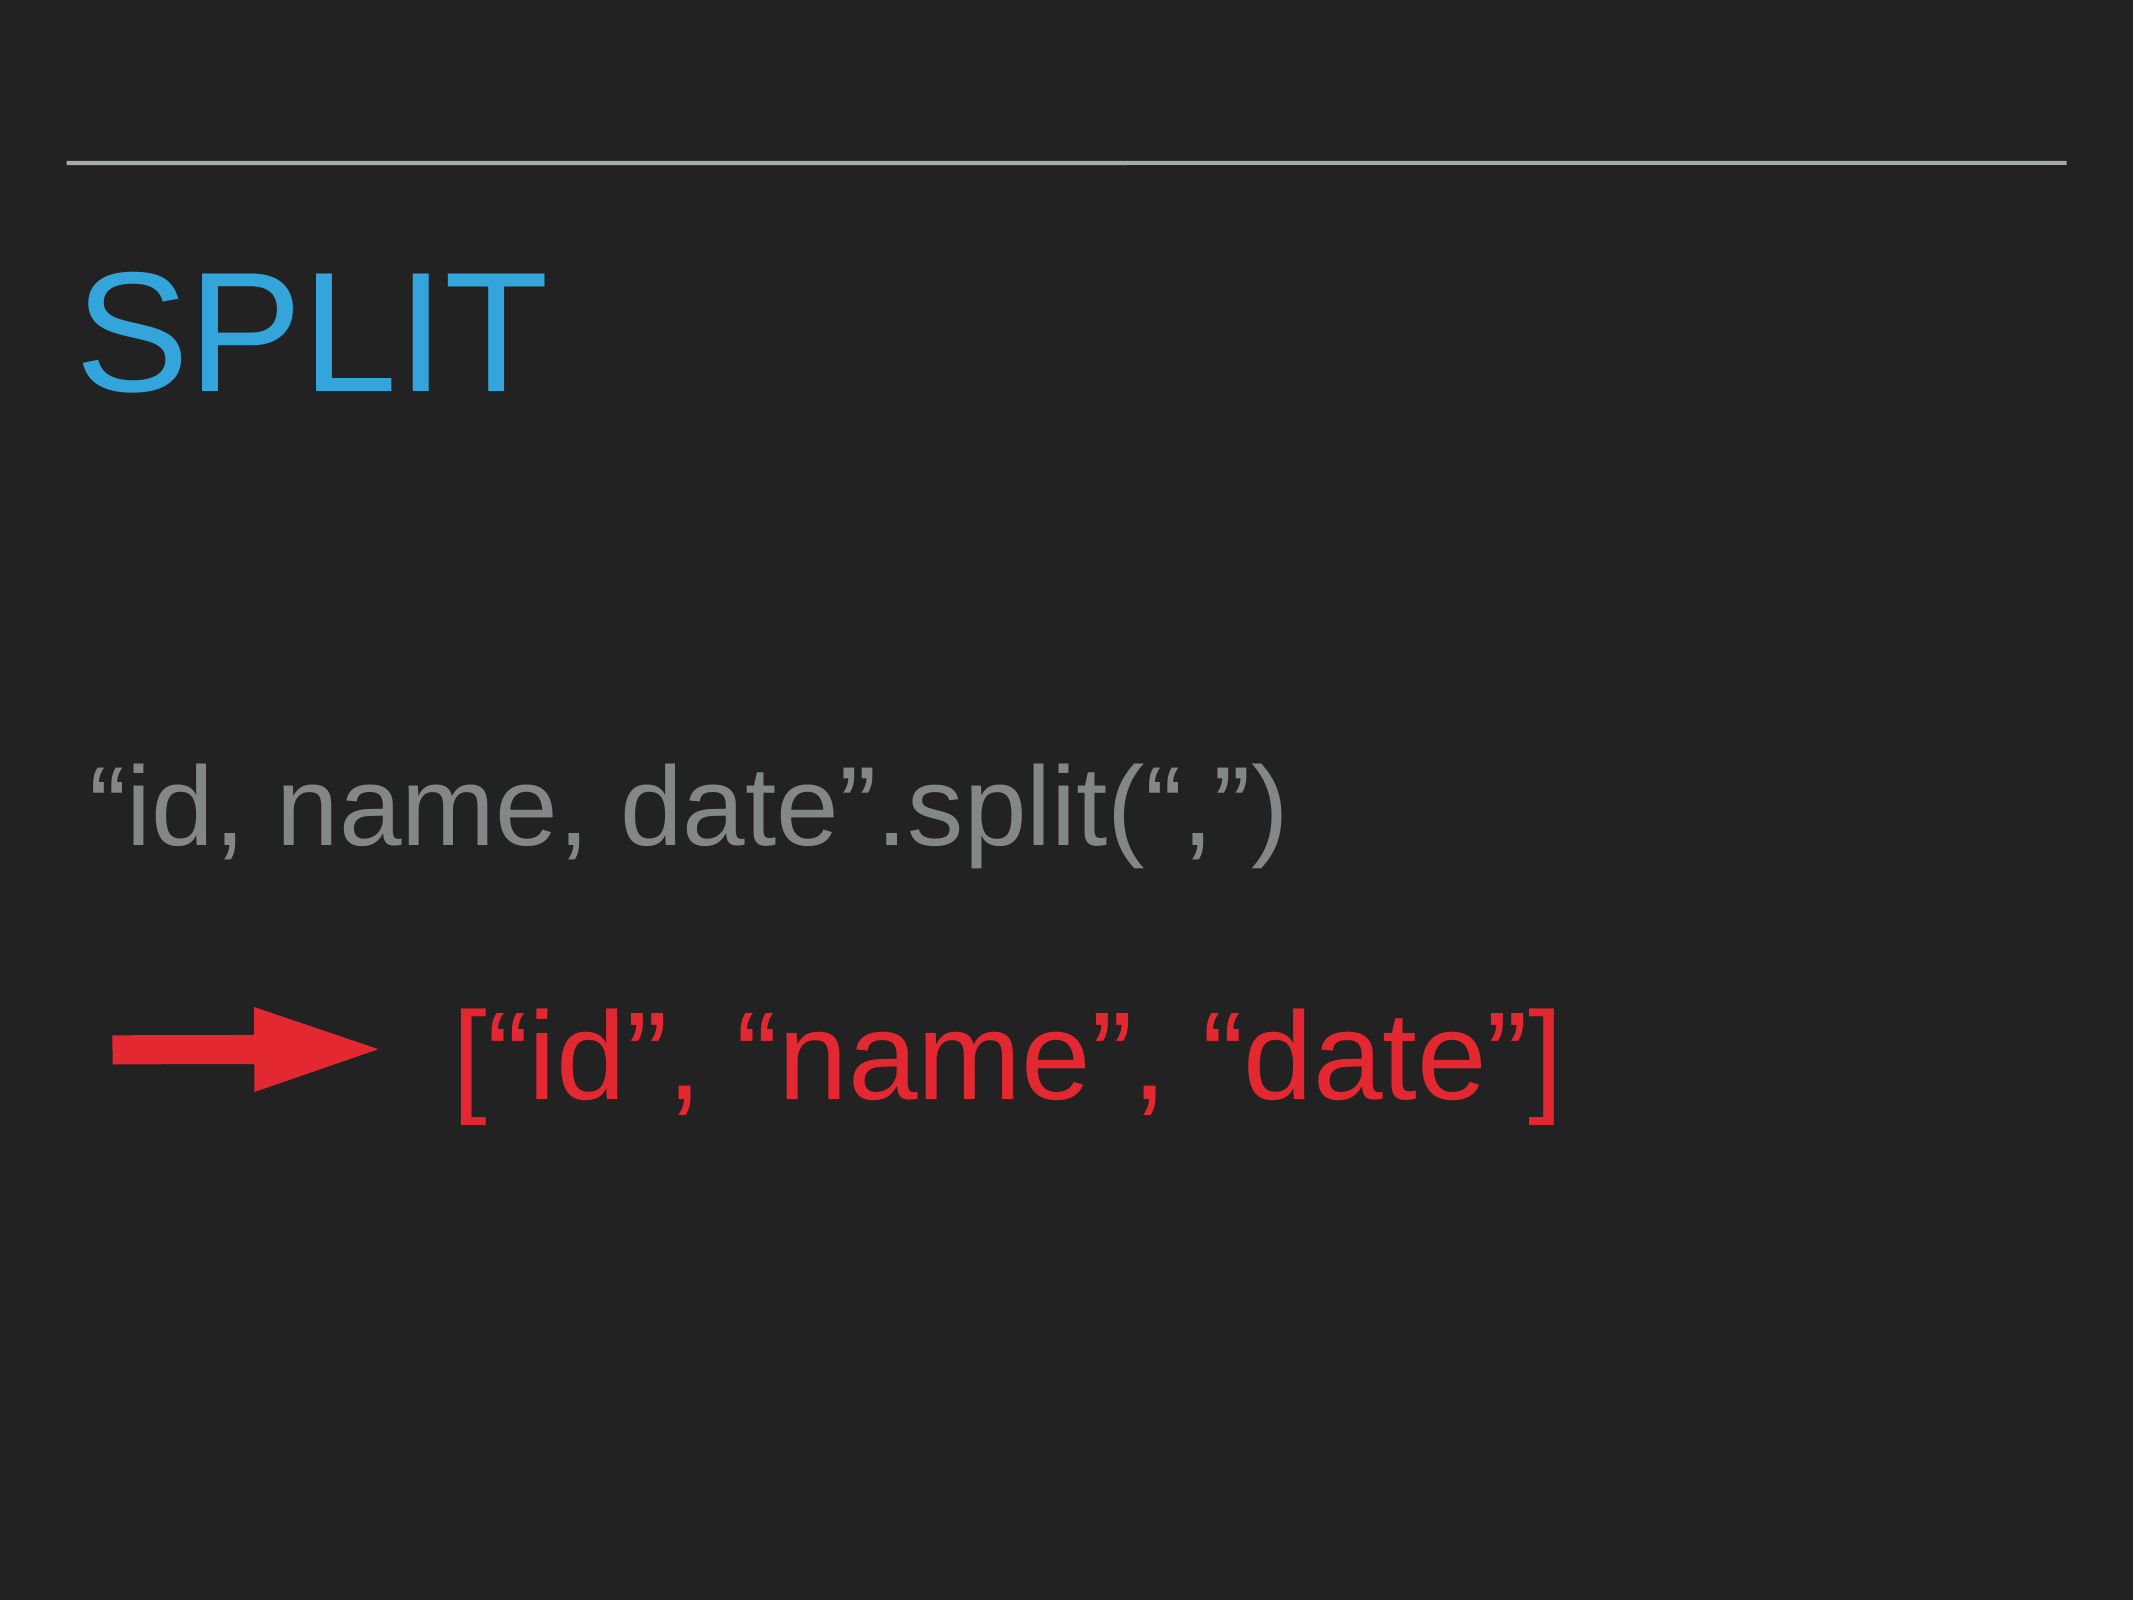

# Split
“id, name, date”.split(“,”)
[“id”, “name”, “date”]